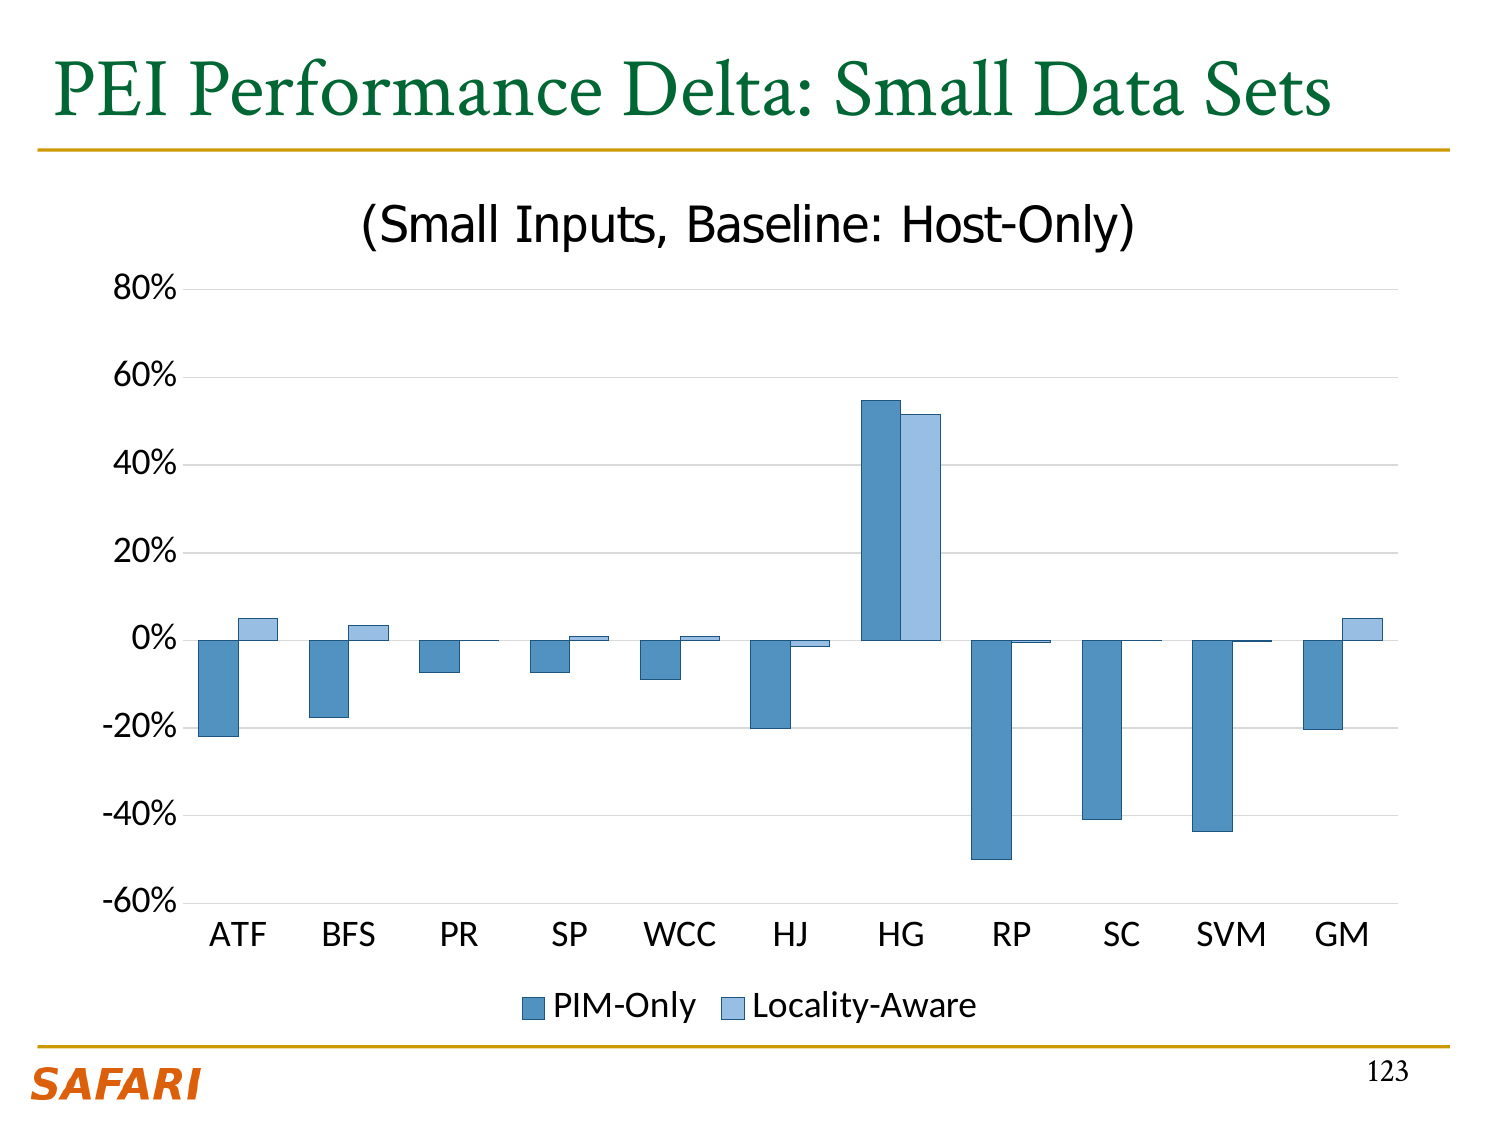

# PEI Performance Delta: Small Data Sets
(Small Inputs, Baseline: Host-Only)

### Chart

| Category | PIM-Only | Locality-Aware |
|---|---|---|
| ATF | -0.22000590950281 | 0.0503932831925691 |
| BFS | -0.175256035495106 | 0.0335524665698859 |
| PR | -0.0723642749351964 | 0.000242642796462134 |
| SP | -0.0742981688999926 | 0.00895852919090867 |
| WCC | -0.0903384748021492 | 0.00941615498315396 |
| HJ | -0.200251938846142 | -0.0130536643631761 |
| HG | 0.547265615504989 | 0.514243363212604 |
| RP | -0.50007583805085 | -0.00575645212955644 |
| SC | -0.409150092897514 | -0.00114469272183548 |
| SVM | -0.435738470897361 | -0.0029887011547991 |
| GM | -0.202828307620629 | 0.0504897172371282 |
123